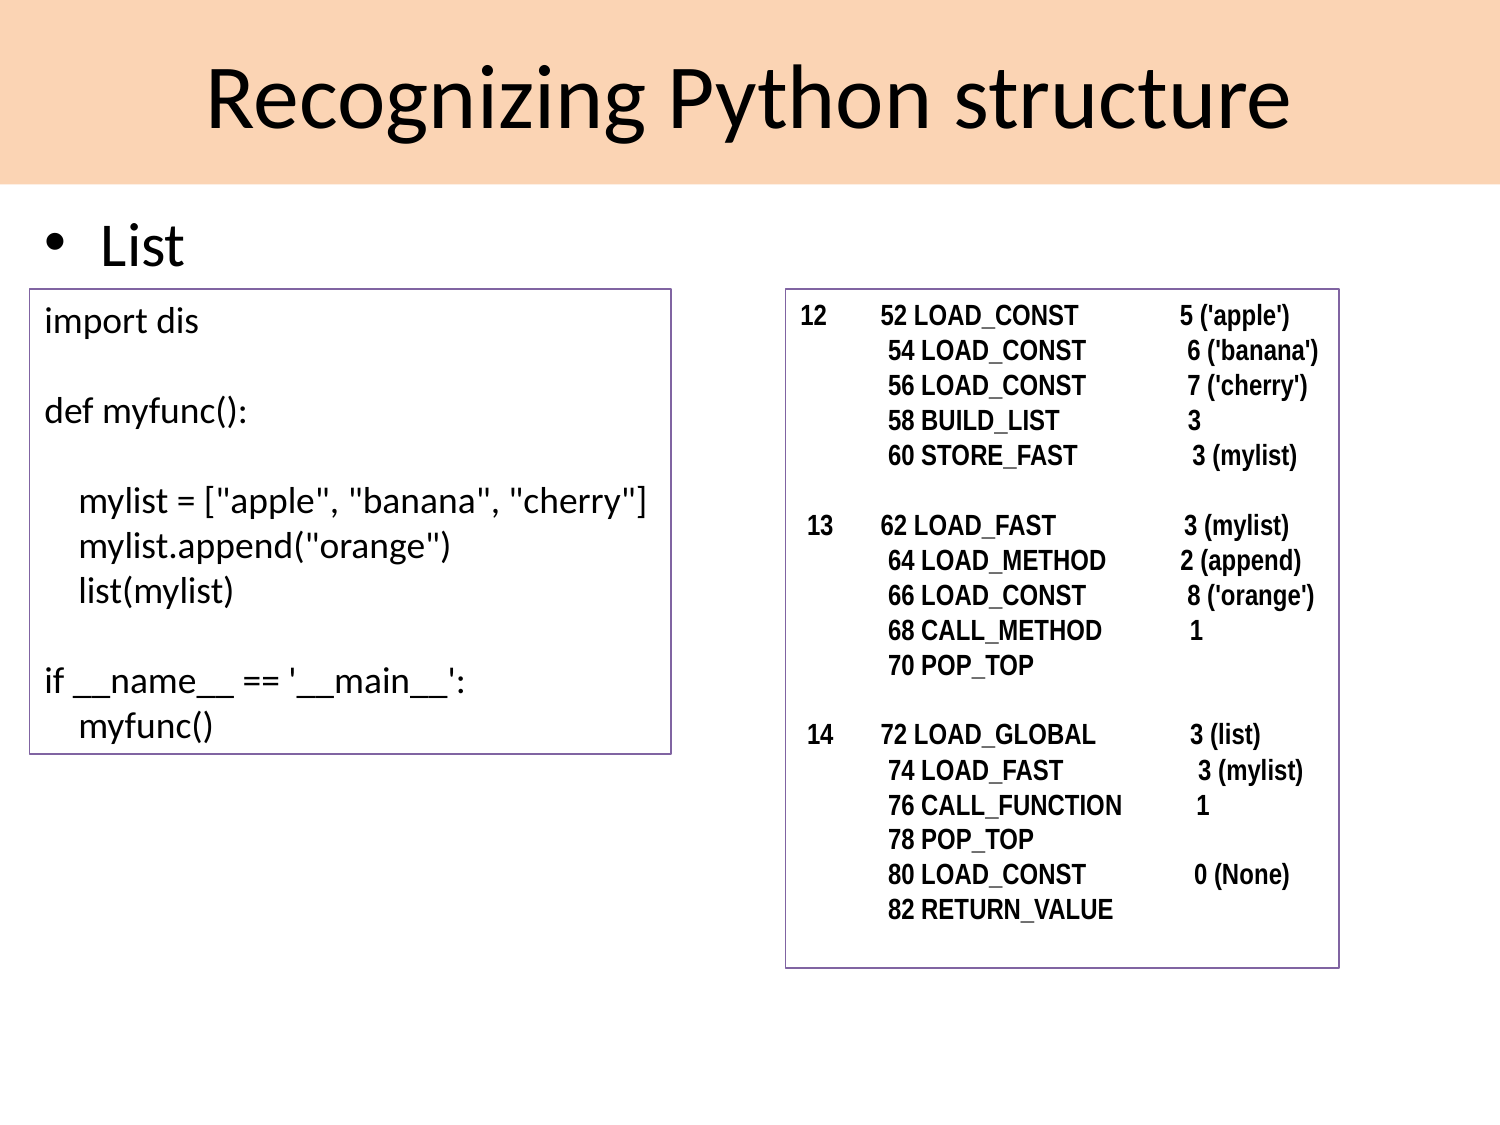

# Recognizing Python structure
List
import dis

def myfunc():

    mylist = ["apple", "banana", "cherry"]
    mylist.append("orange")
    list(mylist)

if __name__ == '__main__':
    myfunc()
12        52 LOAD_CONST               5 ('apple')
             54 LOAD_CONST               6 ('banana')
             56 LOAD_CONST               7 ('cherry')
             58 BUILD_LIST                   3
             60 STORE_FAST                 3 (mylist)

 13       62 LOAD_FAST                   3 (mylist)
             64 LOAD_METHOD           2 (append)
             66 LOAD_CONST               8 ('orange')
             68 CALL_METHOD             1
             70 POP_TOP

 14       72 LOAD_GLOBAL              3 (list)
             74 LOAD_FAST                    3 (mylist)
             76 CALL_FUNCTION           1
             78 POP_TOP
             80 LOAD_CONST                0 (None)
             82 RETURN_VALUE